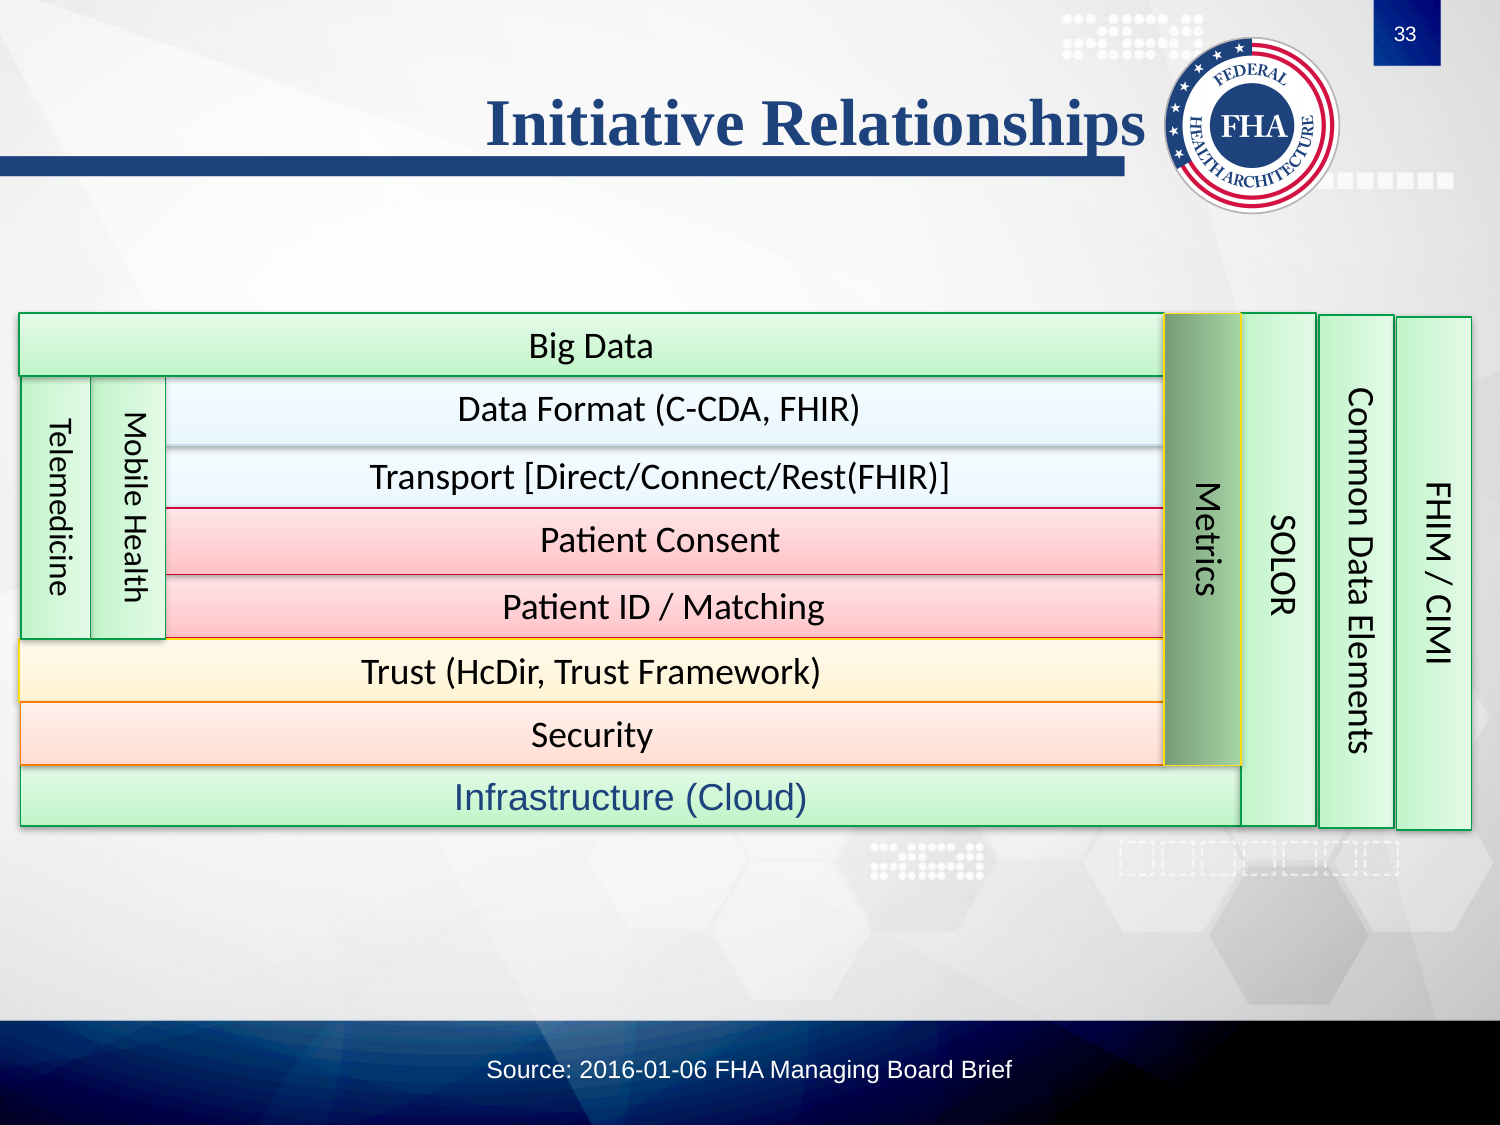

33
# Initiative Relationships
Big Data
Data Format (C-CDA, FHIR)
Transport [Direct/Connect/Rest(FHIR)]
Mobile Health
Telemedicine
Metrics
Patient Consent
SOLOR
Common Data Elements
FHIM / CIMI
Patient ID / Matching
Trust (HcDir, Trust Framework)
Security
Infrastructure (Cloud)
Source: 2016-01-06 FHA Managing Board Brief